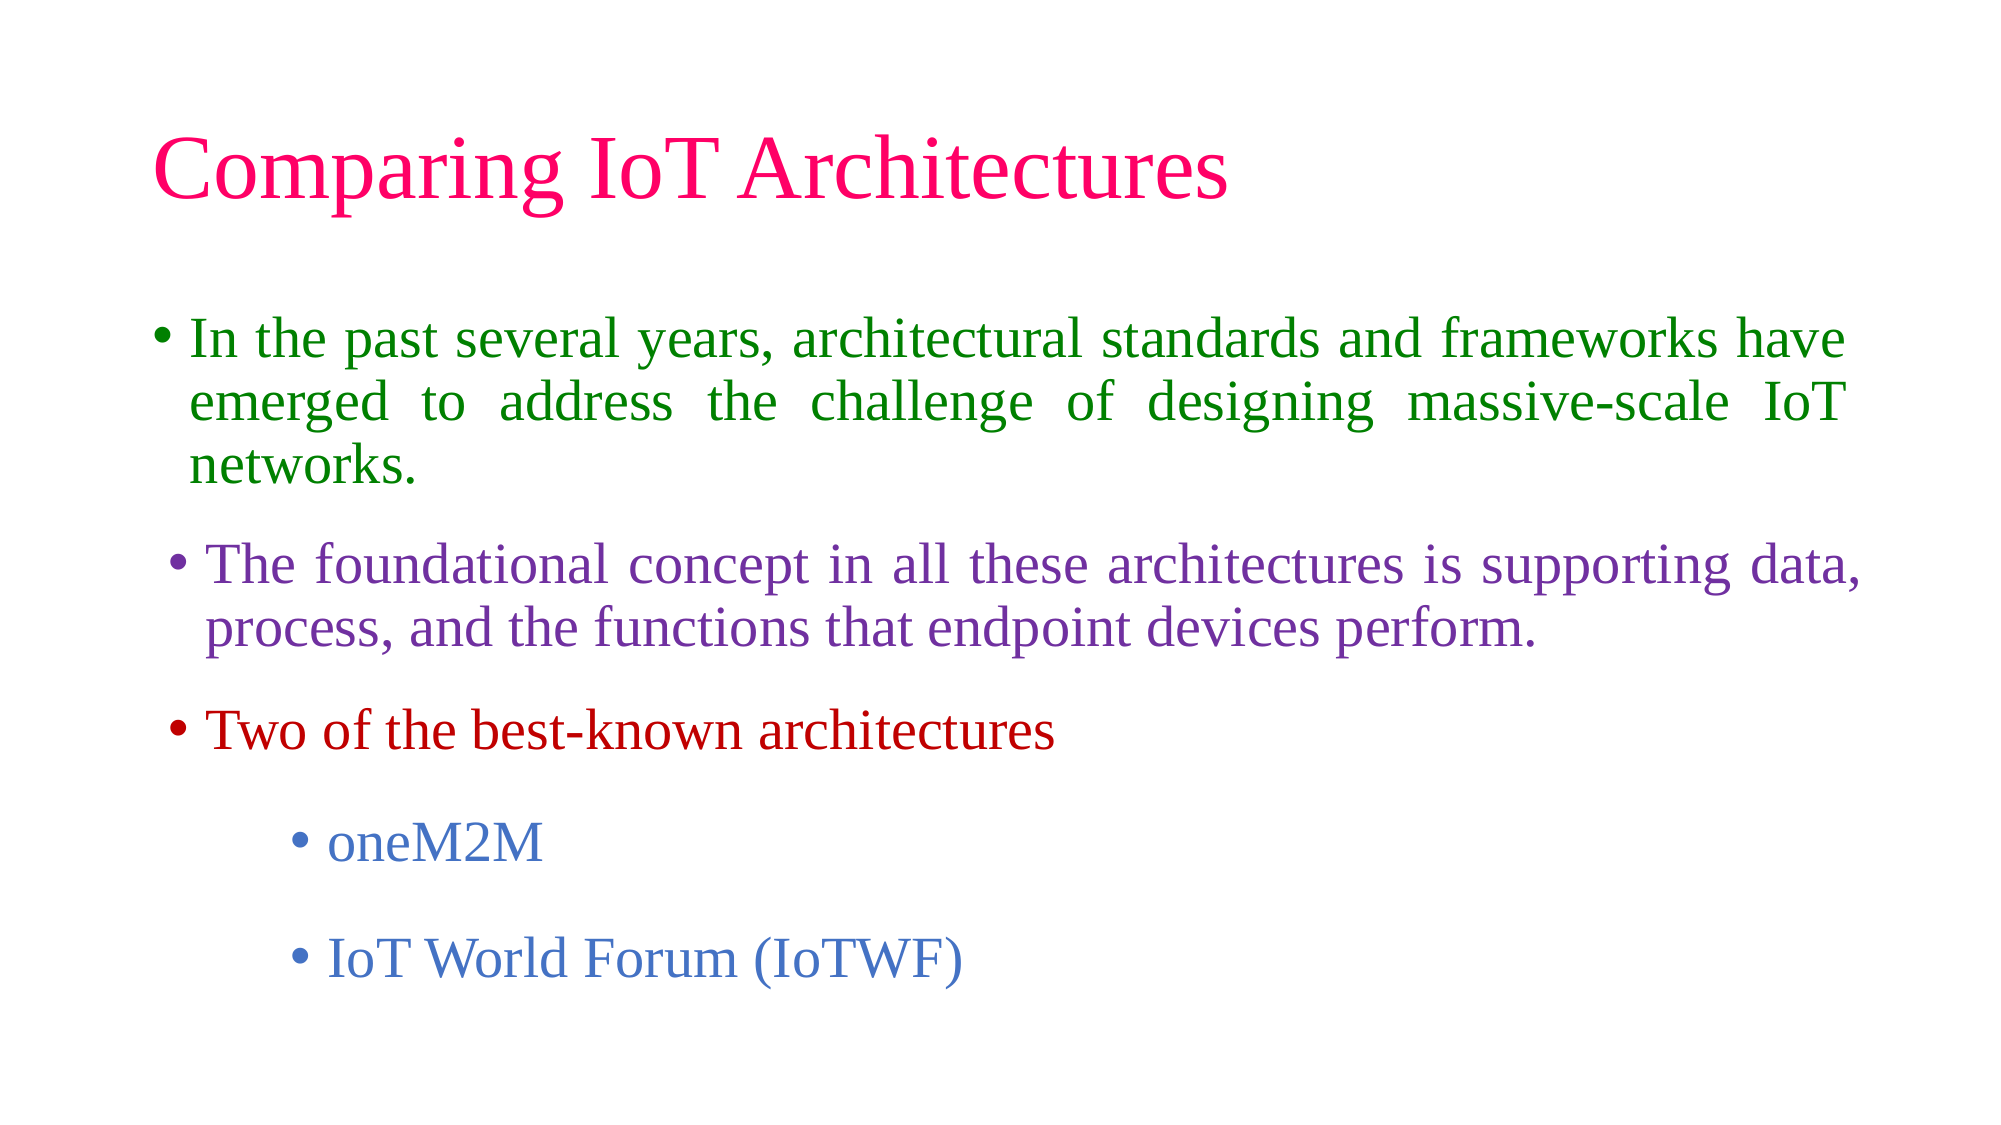

# Comparing IoT Architectures
In the past several years, architectural standards and frameworks have emerged to address the challenge of designing massive-scale IoT networks.
The foundational concept in all these architectures is supporting data, process, and the functions that endpoint devices perform.
Two of the best-known architectures
oneM2M
IoT World Forum (IoTWF)